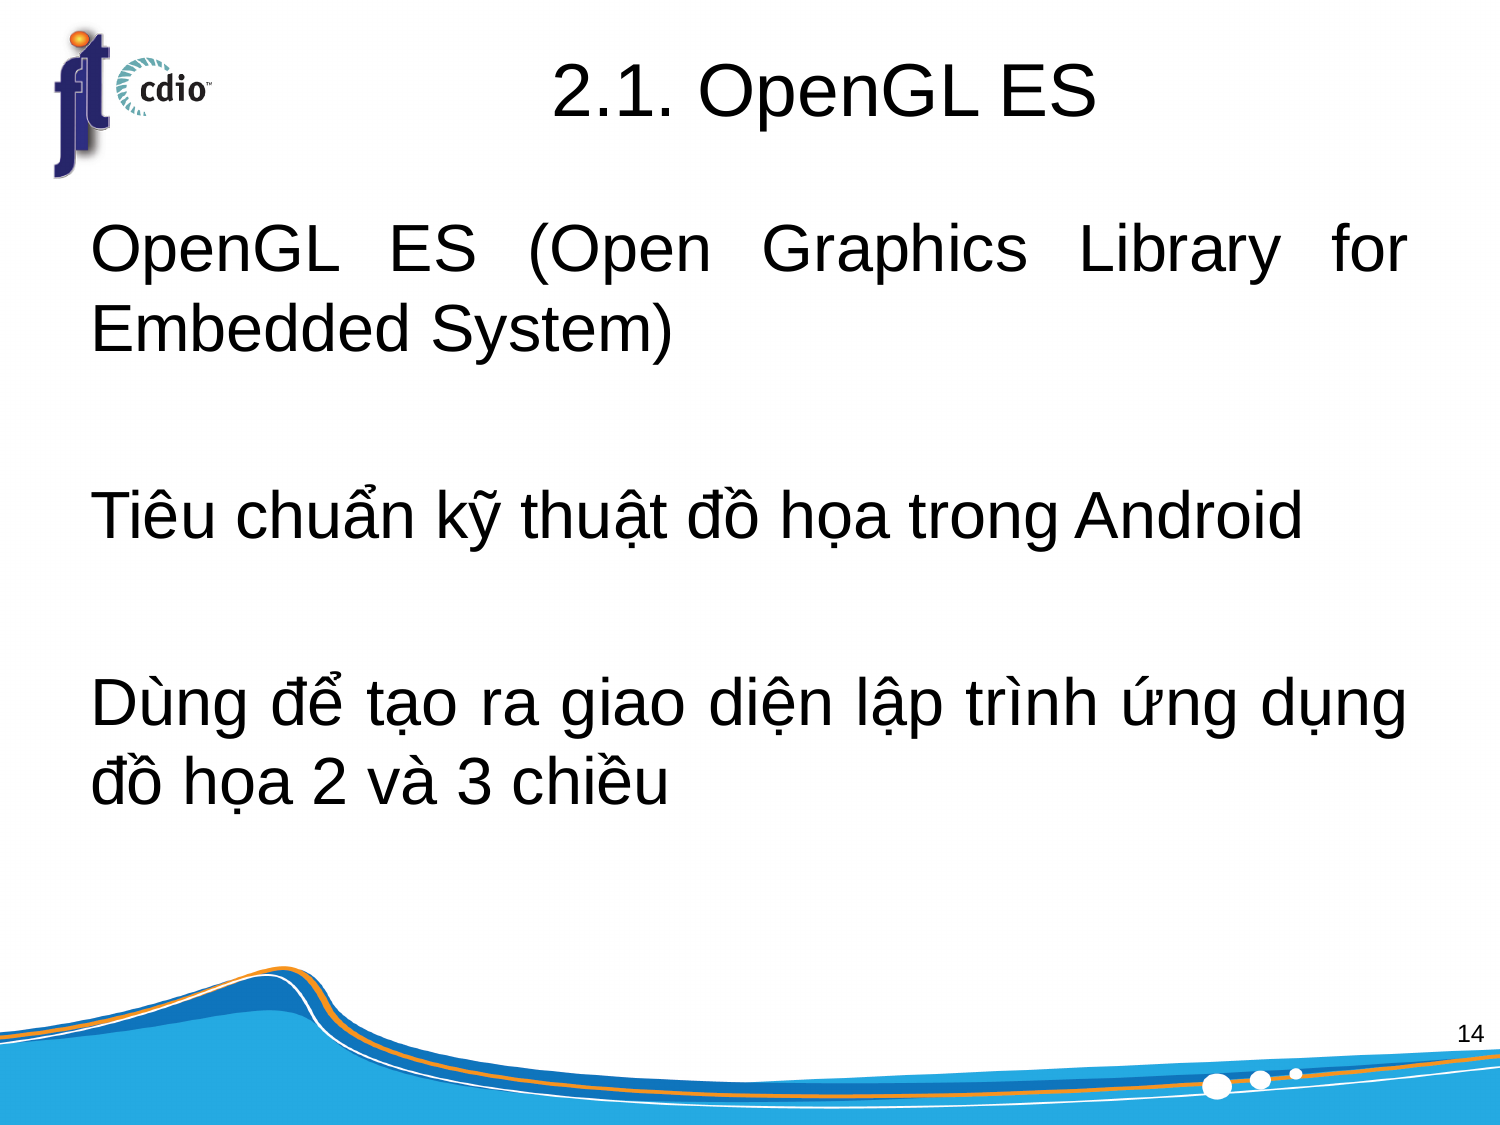

# 2.1. OpenGL ES
OpenGL ES (Open Graphics Library for Embedded System)

Tiêu chuẩn kỹ thuật đồ họa trong Android

Dùng để tạo ra giao diện lập trình ứng dụng đồ họa 2 và 3 chiều
14